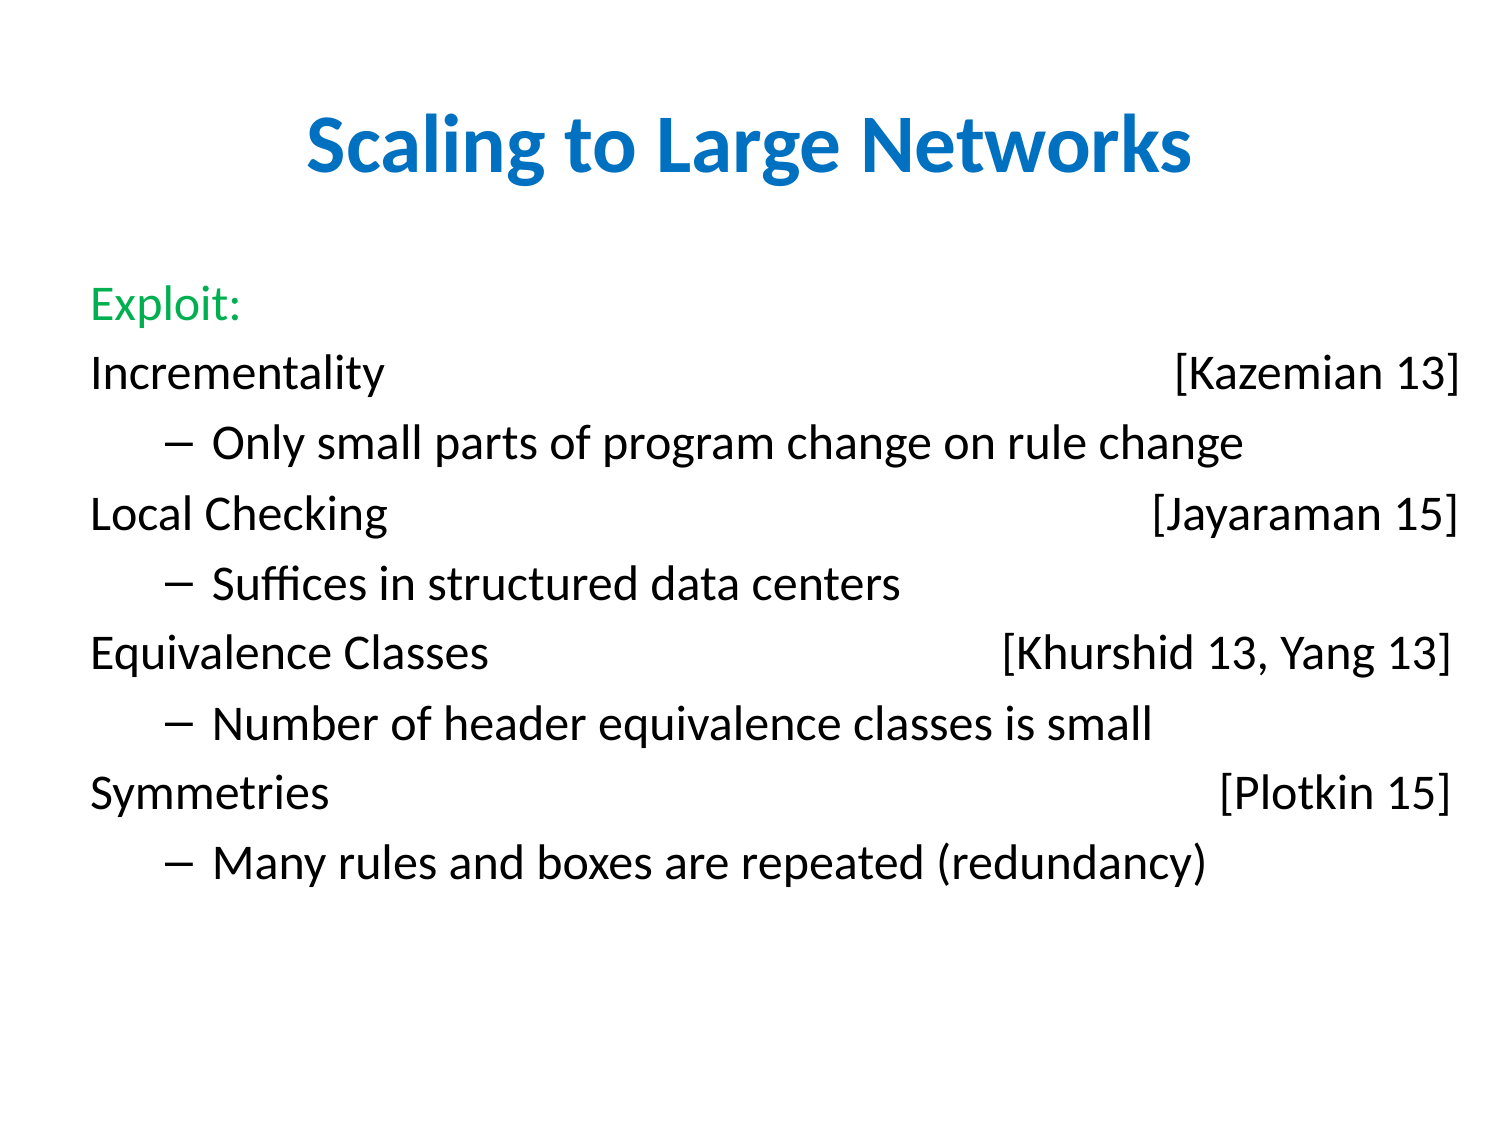

# Scaling to Large Networks
Exploit:
Incrementality  					   [Kazemian 13]
Only small parts of program change on rule change
Local Checking                                                          	 [Jayaraman 15]
Suffices in structured data centers
Equivalence Classes 			    	 [Khurshid 13, Yang 13]
Number of header equivalence classes is small
Symmetries 					   	       [Plotkin 15]
Many rules and boxes are repeated (redundancy)